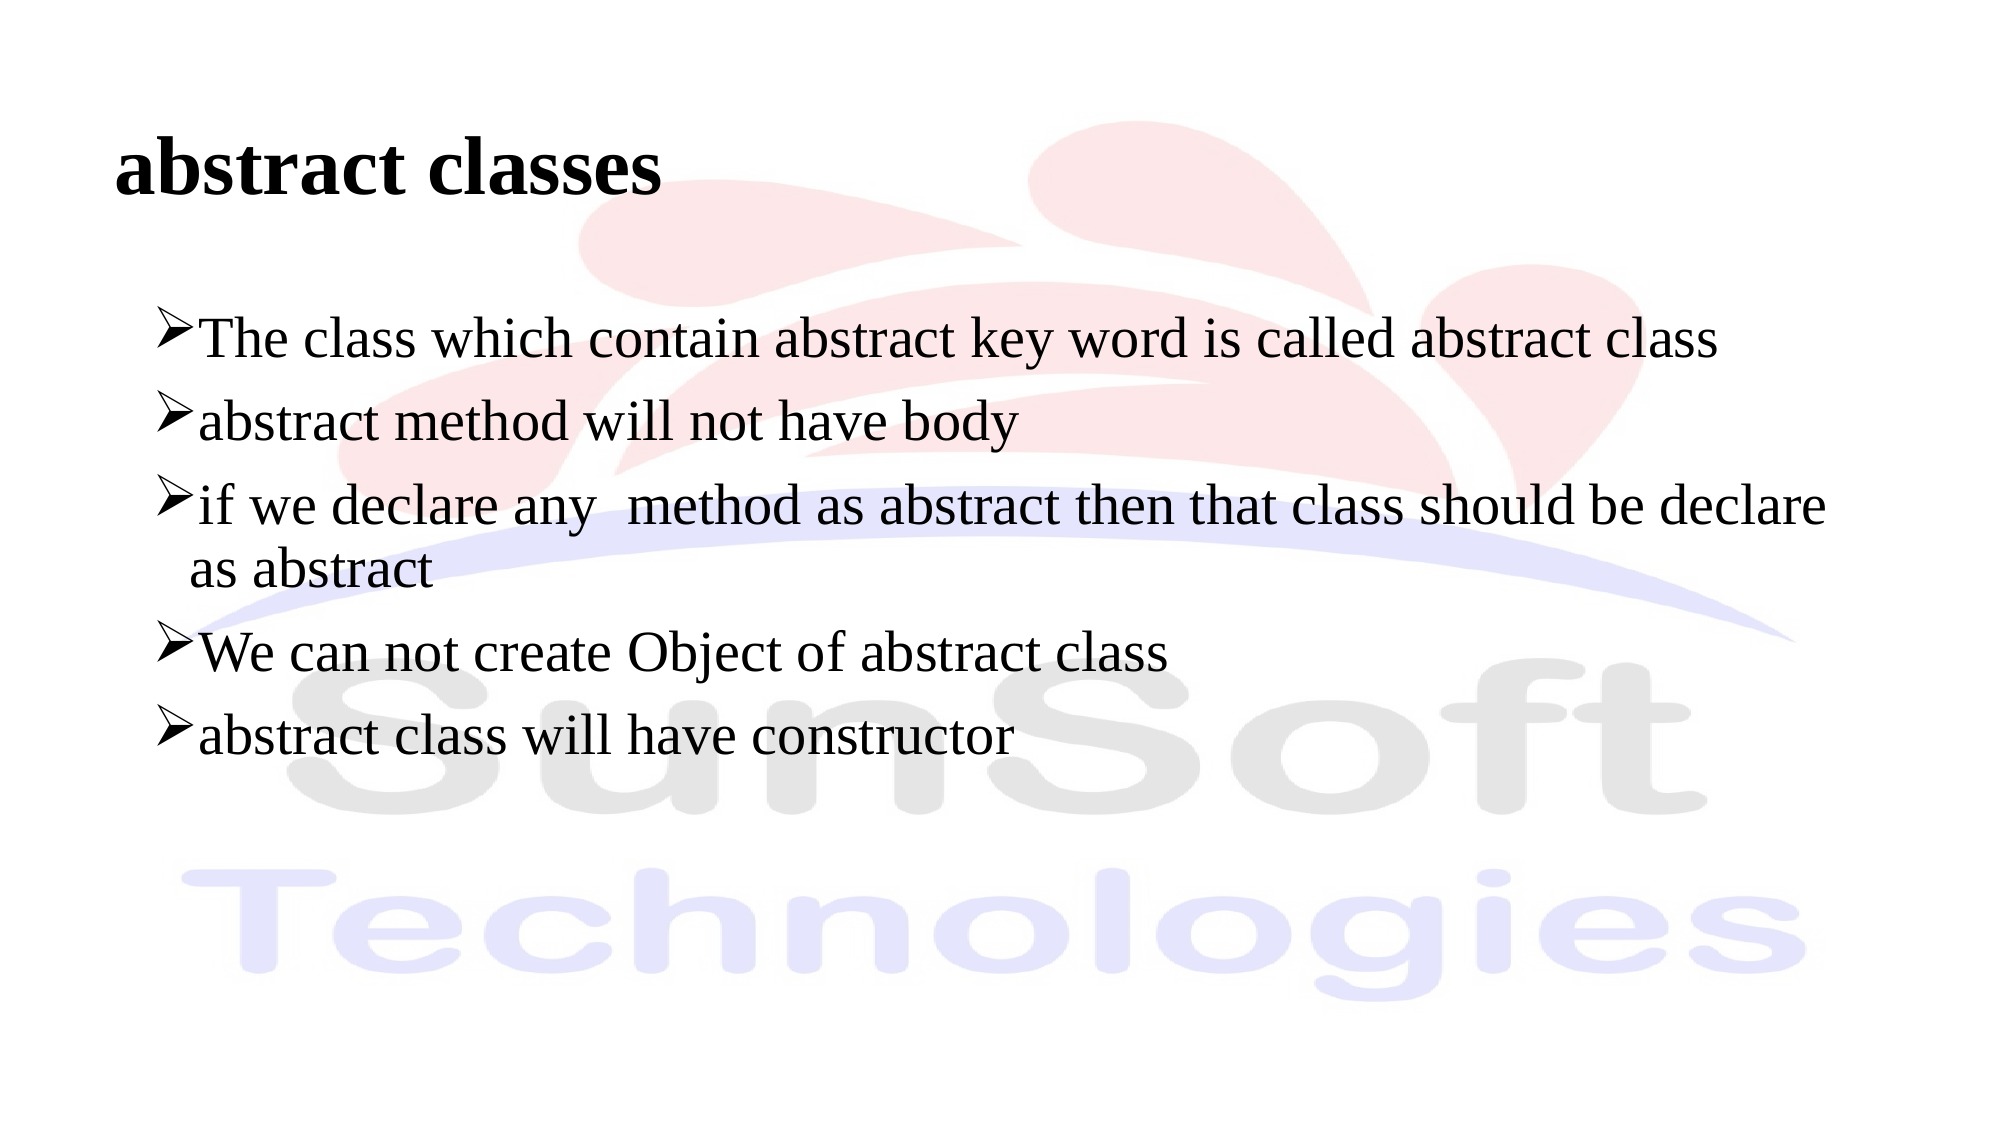

# abstract classes
The class which contain abstract key word is called abstract class
abstract method will not have body
if we declare any  method as abstract then that class should be declare as abstract
We can not create Object of abstract class
abstract class will have constructor